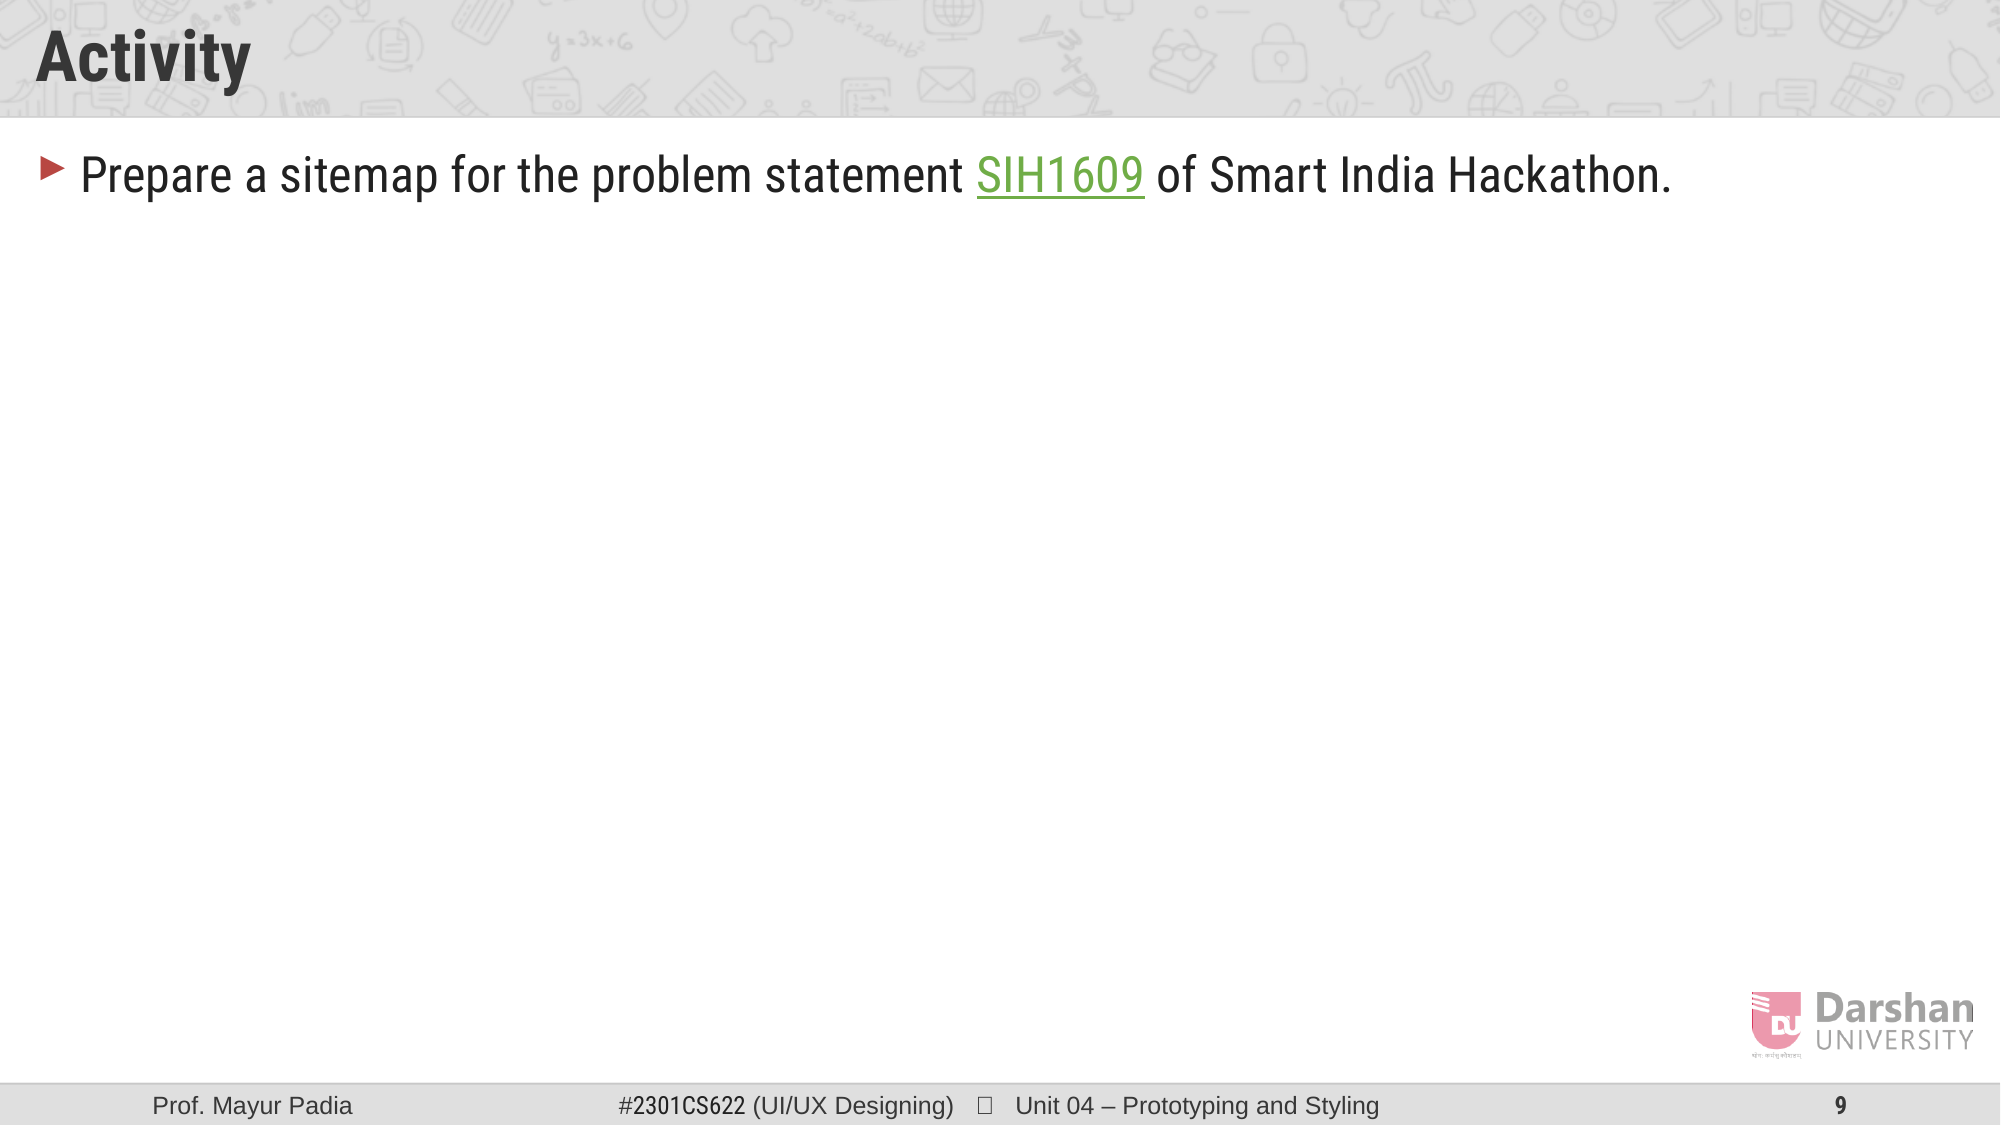

# Activity
Prepare a sitemap for the problem statement SIH1609 of Smart India Hackathon.